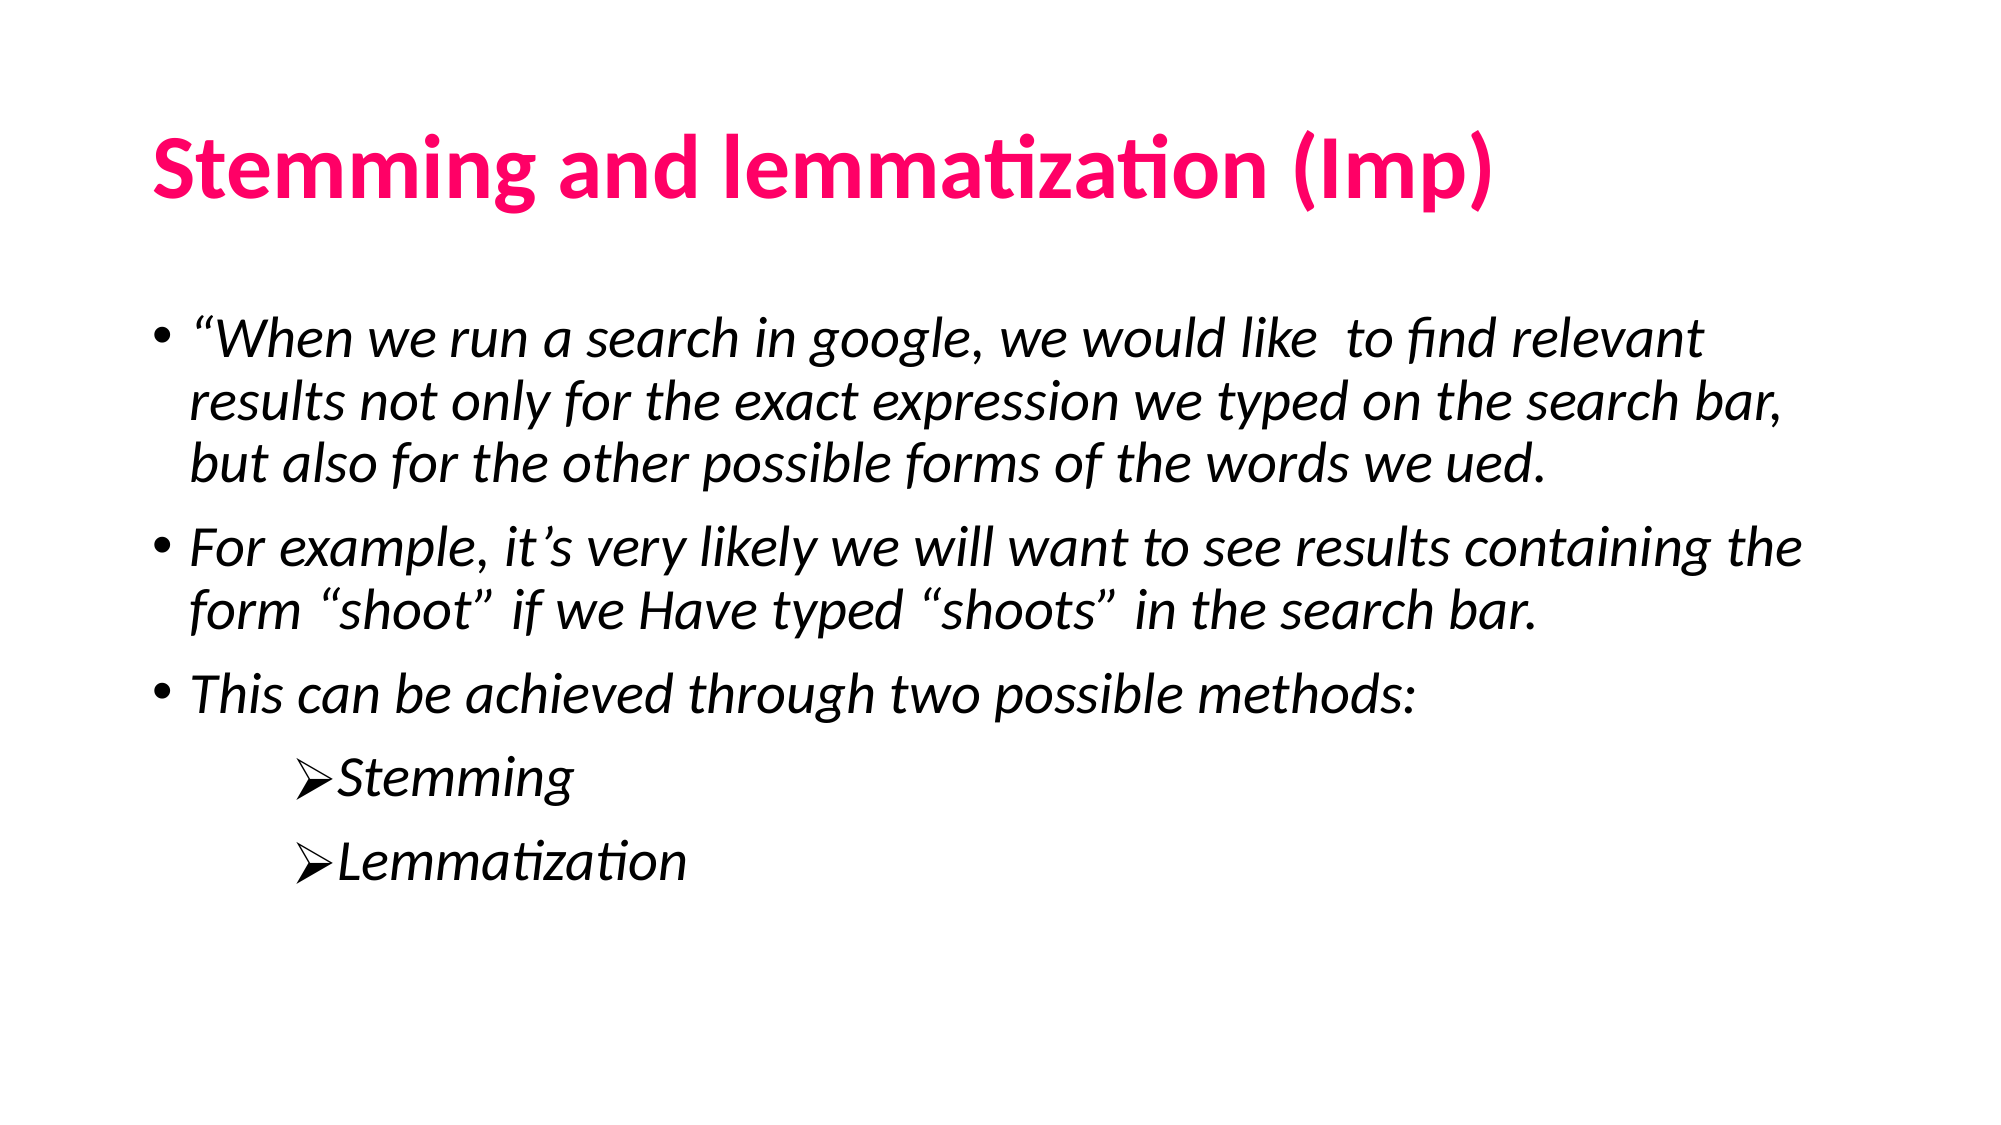

# Stemming and lemmatization (Imp)
“When we run a search in google, we would like  to find relevant results not only for the exact expression we typed on the search bar, but also for the other possible forms of the words we ued.
For example, it’s very likely we will want to see results containing the form “shoot” if we Have typed “shoots” in the search bar.
This can be achieved through two possible methods:
Stemming
Lemmatization